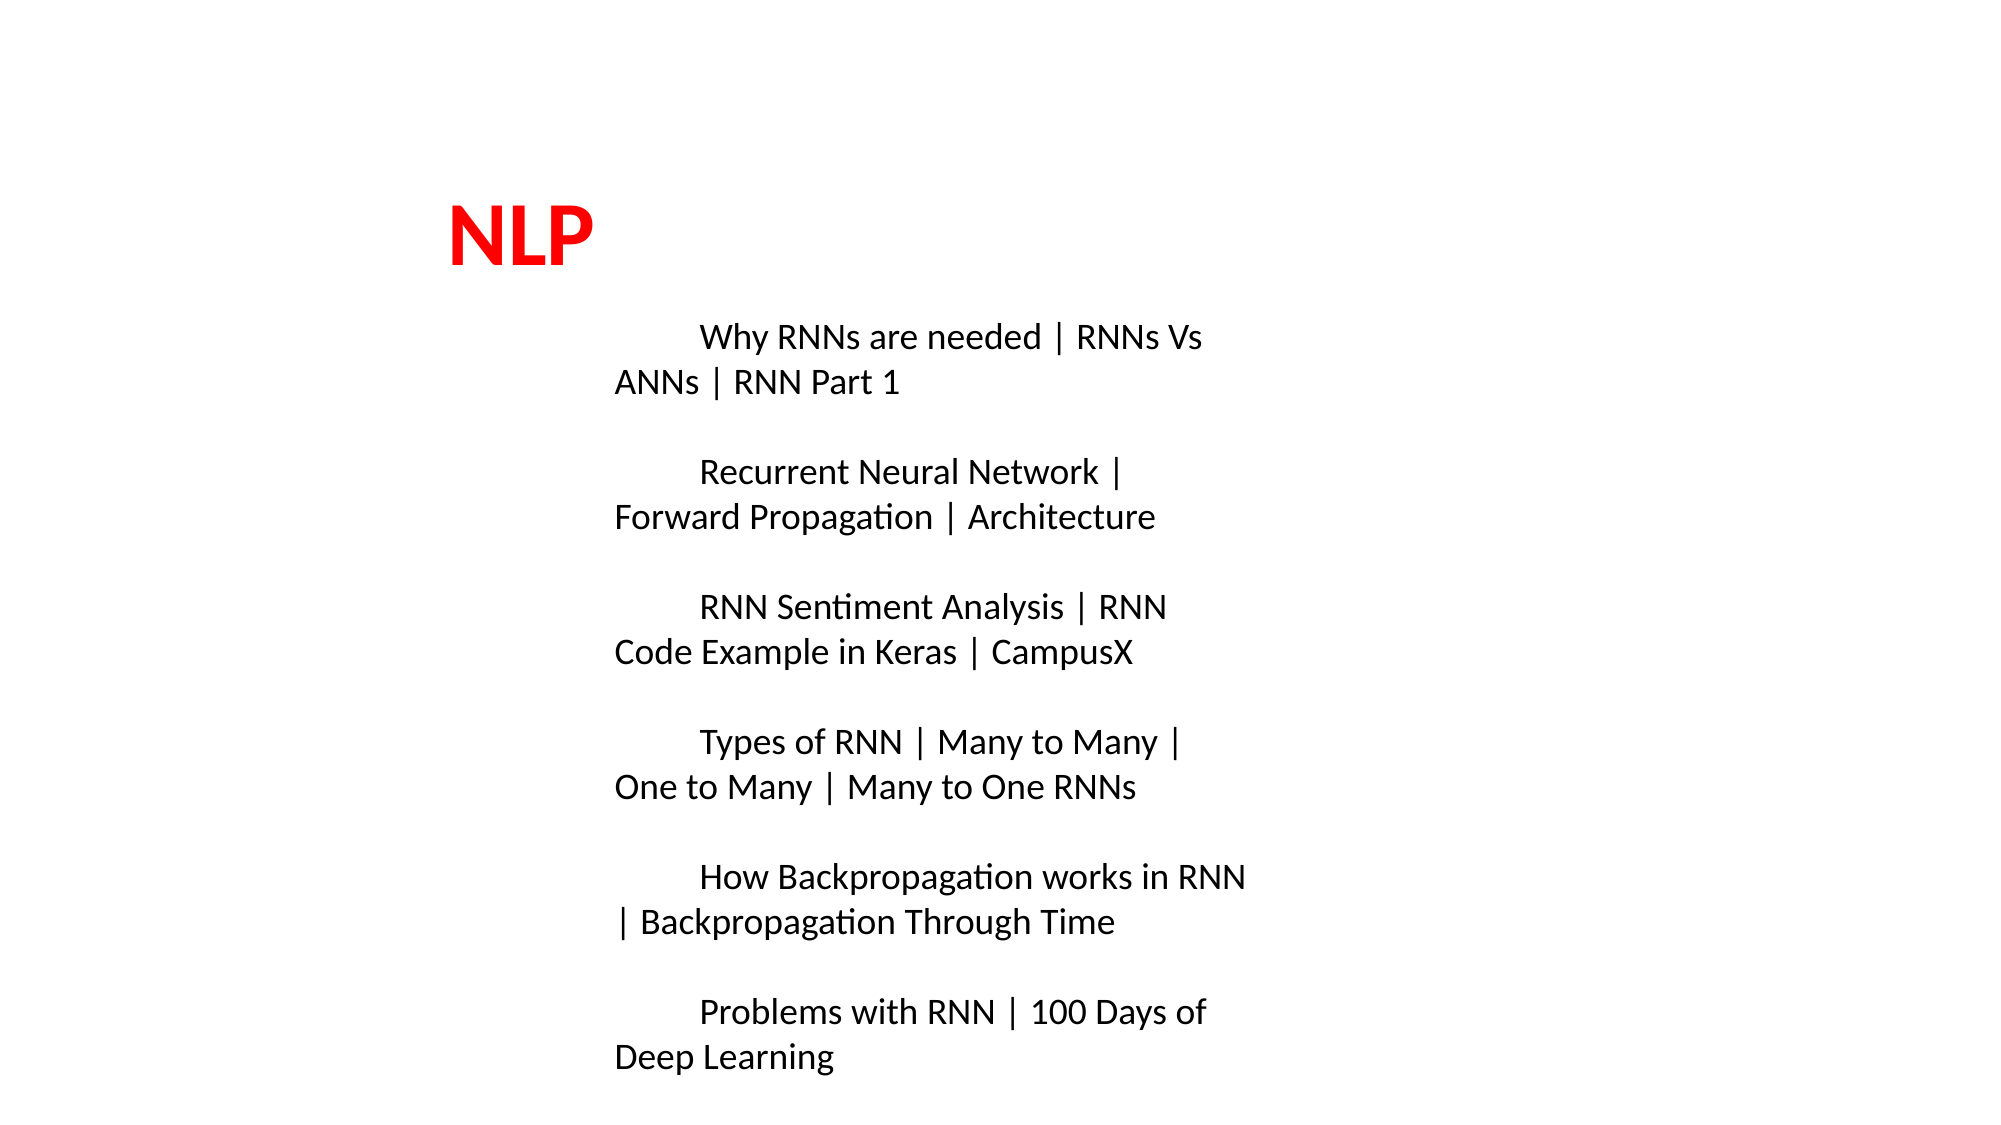

NLP

          Why RNNs are needed | RNNs Vs ANNs | RNN Part 1

          Recurrent Neural Network | Forward Propagation | Architecture

          RNN Sentiment Analysis | RNN Code Example in Keras | CampusX

          Types of RNN | Many to Many | One to Many | Many to One RNNs

          How Backpropagation works in RNN | Backpropagation Through Time

          Problems with RNN | 100 Days of Deep Learning